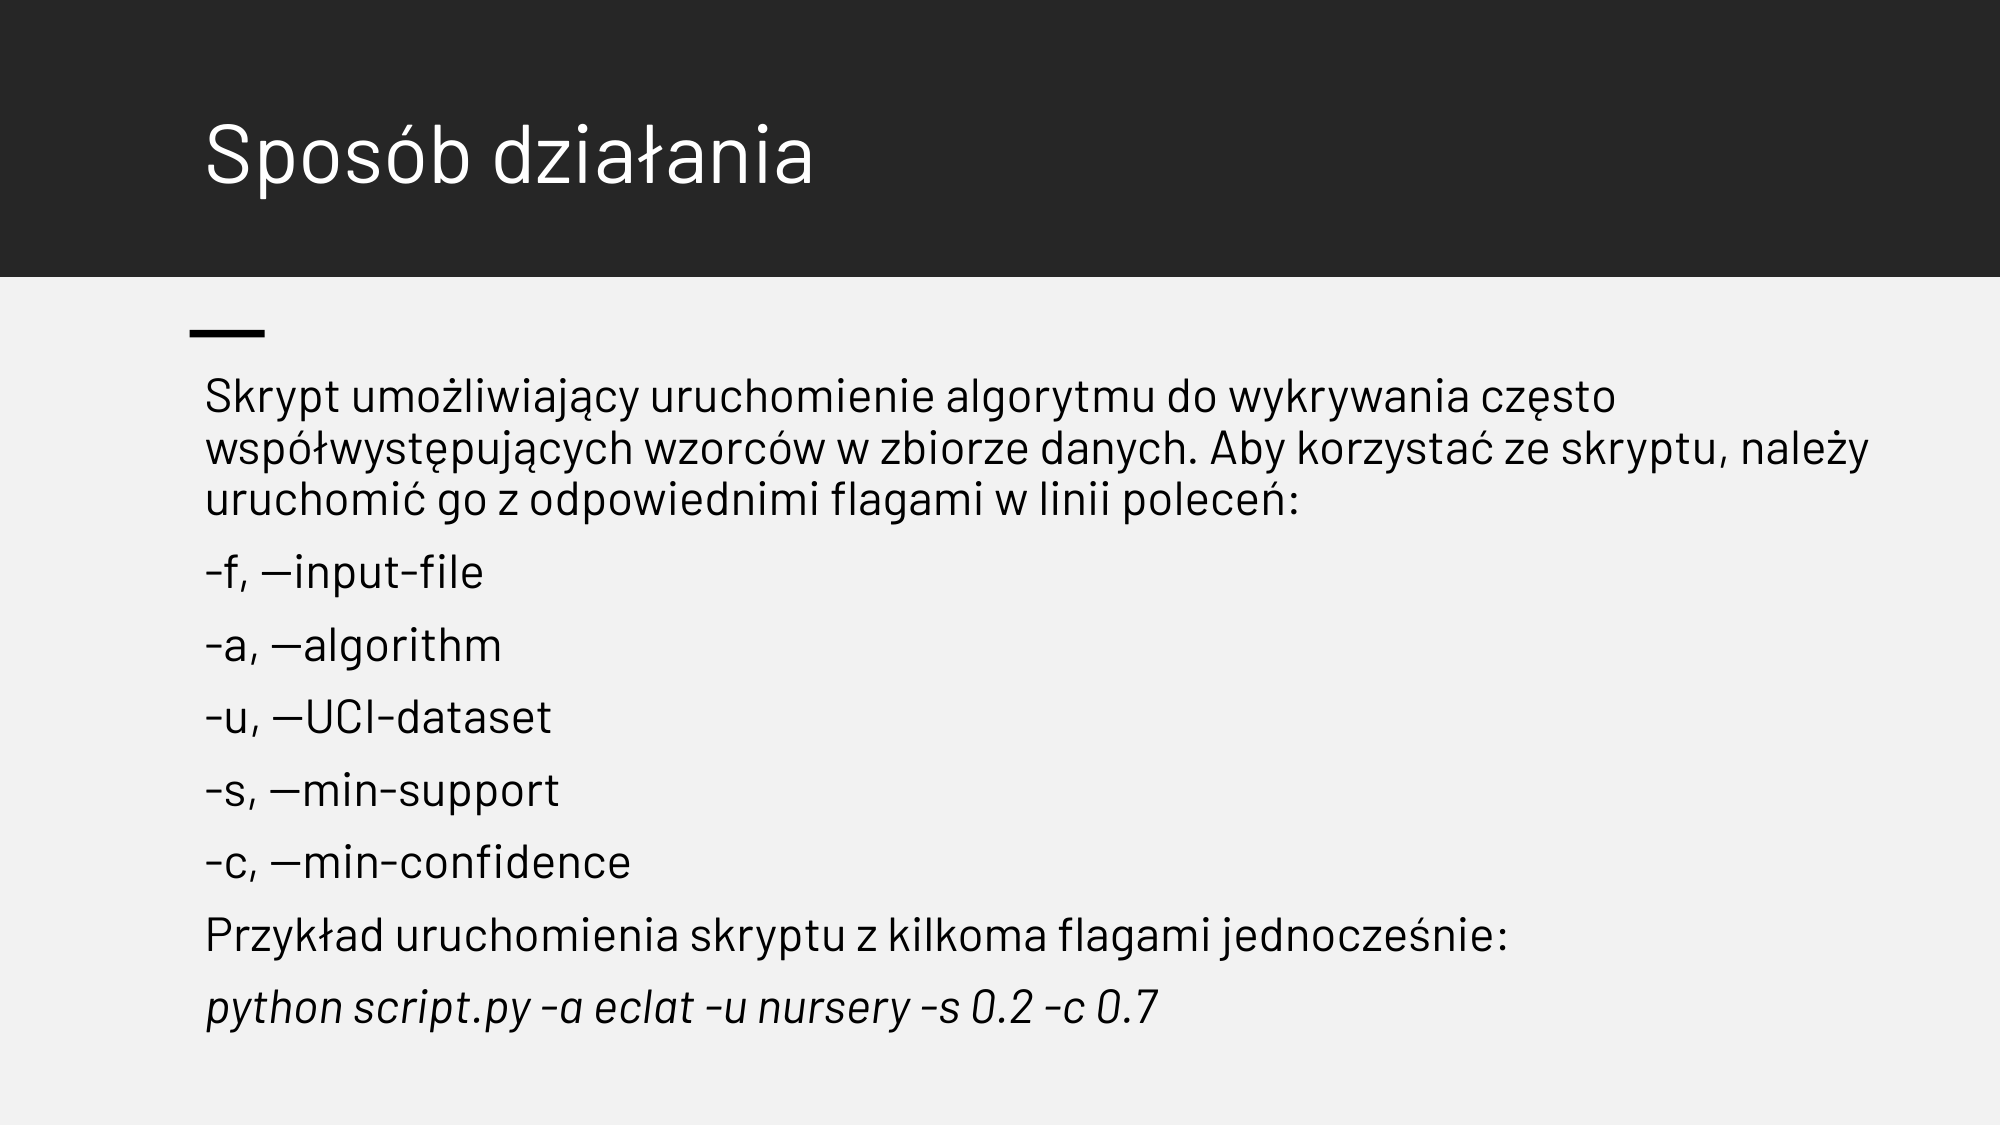

# Sposób działania

Skrypt umożliwiający uruchomienie algorytmu do wykrywania często współwystępujących wzorców w zbiorze danych. Aby korzystać ze skryptu, należy uruchomić go z odpowiednimi flagami w linii poleceń:
-f, --input-file
-a, --algorithm
-u, --UCI-dataset
-s, --min-support
-c, --min-confidence
Przykład uruchomienia skryptu z kilkoma flagami jednocześnie:
python script.py -a eclat -u nursery -s 0.2 -c 0.7